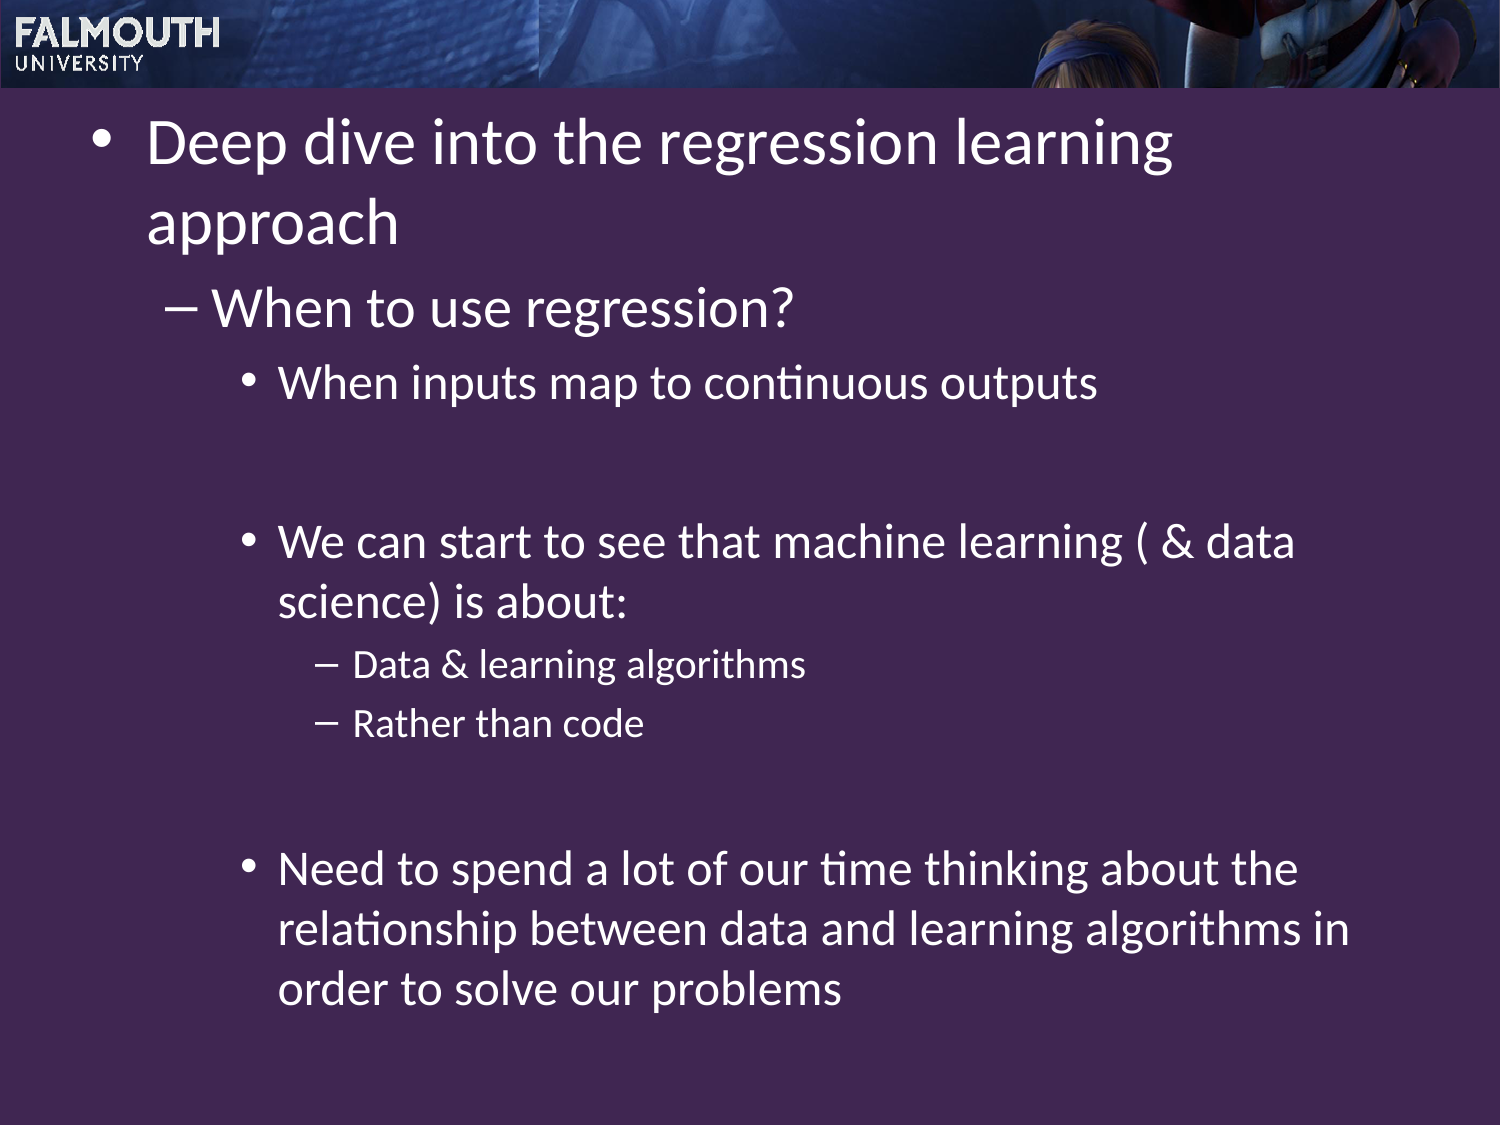

Deep dive into the regression learning approach
When to use regression?
When inputs map to continuous outputs

We can start to see that machine learning ( & data science) is about:
Data & learning algorithms
Rather than code

Need to spend a lot of our time thinking about the relationship between data and learning algorithms in order to solve our problems